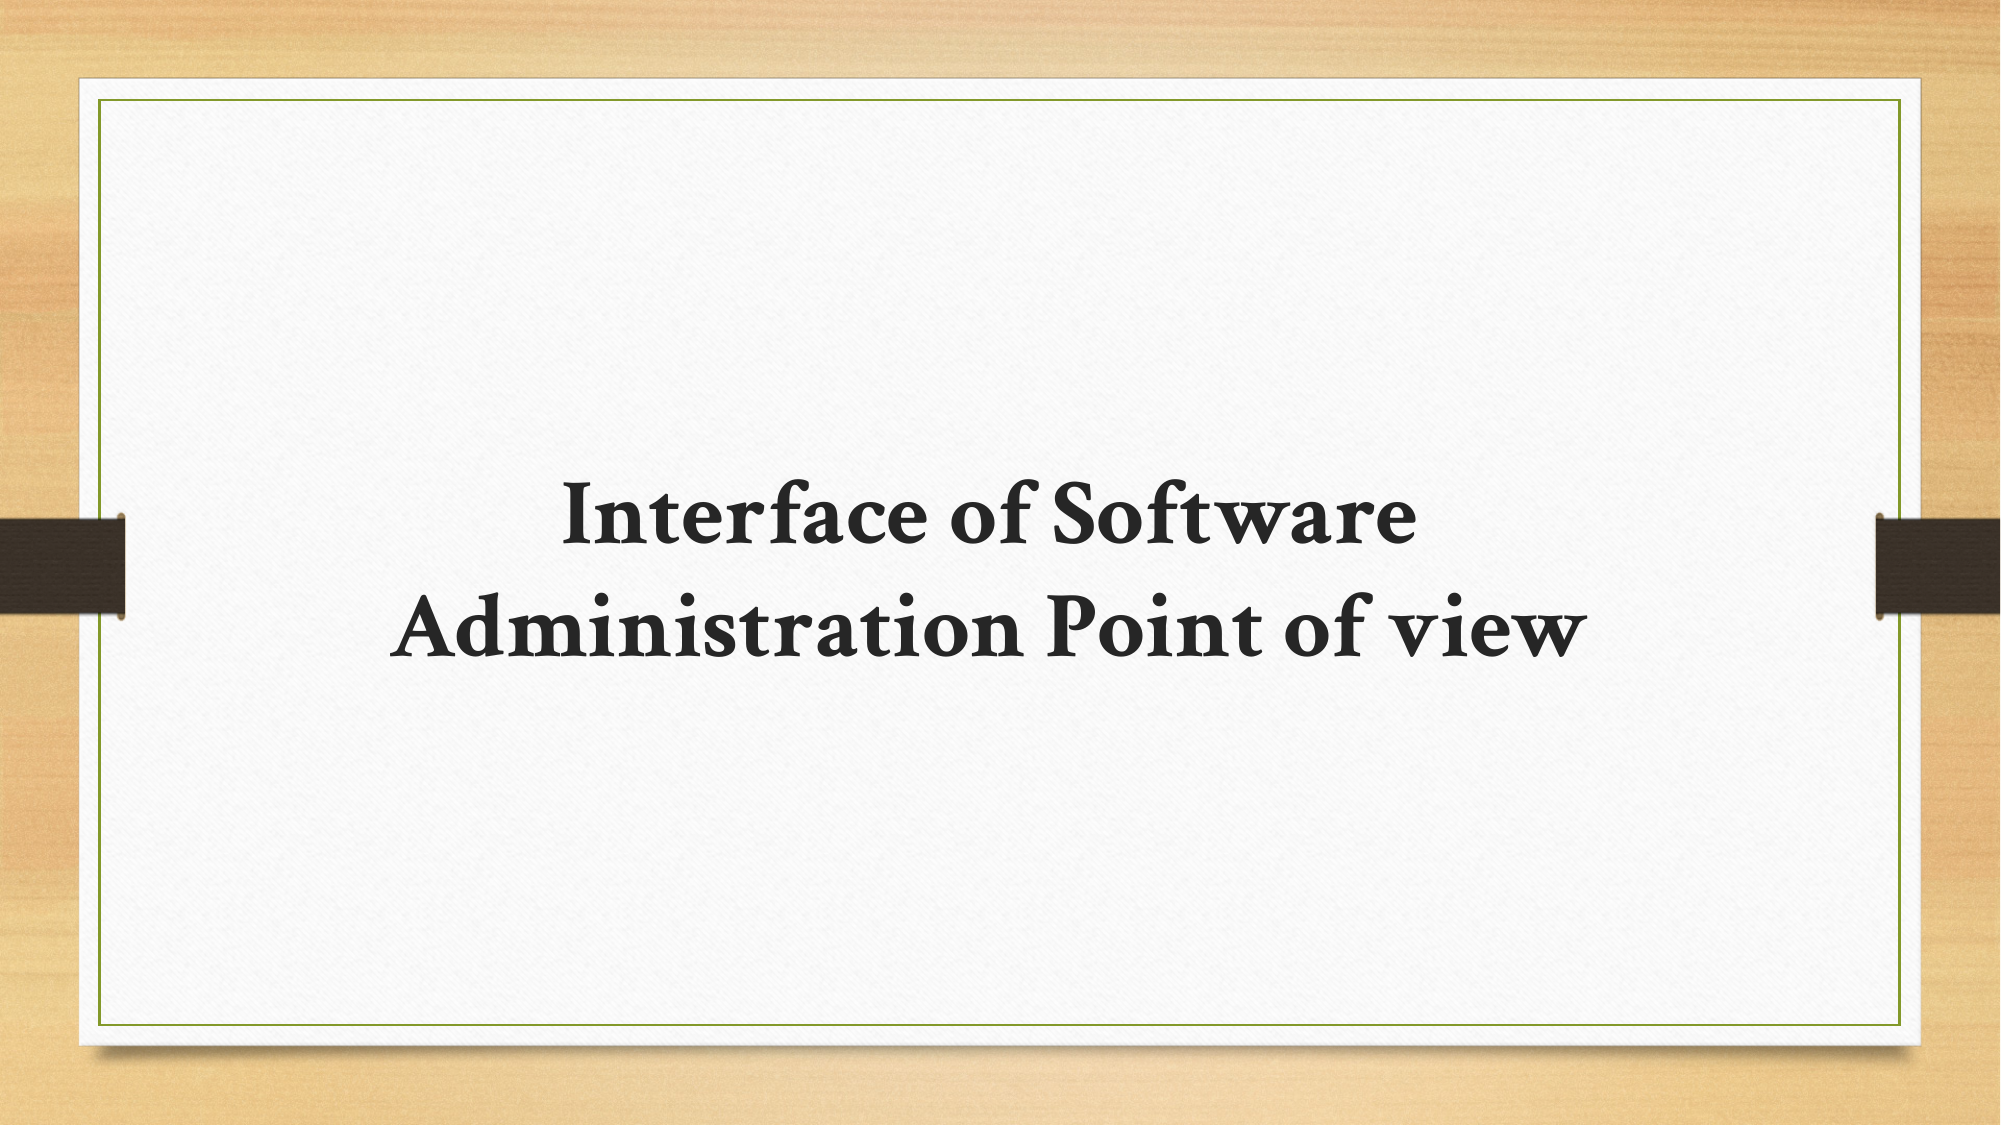

# Interface of Software Administration Point of view